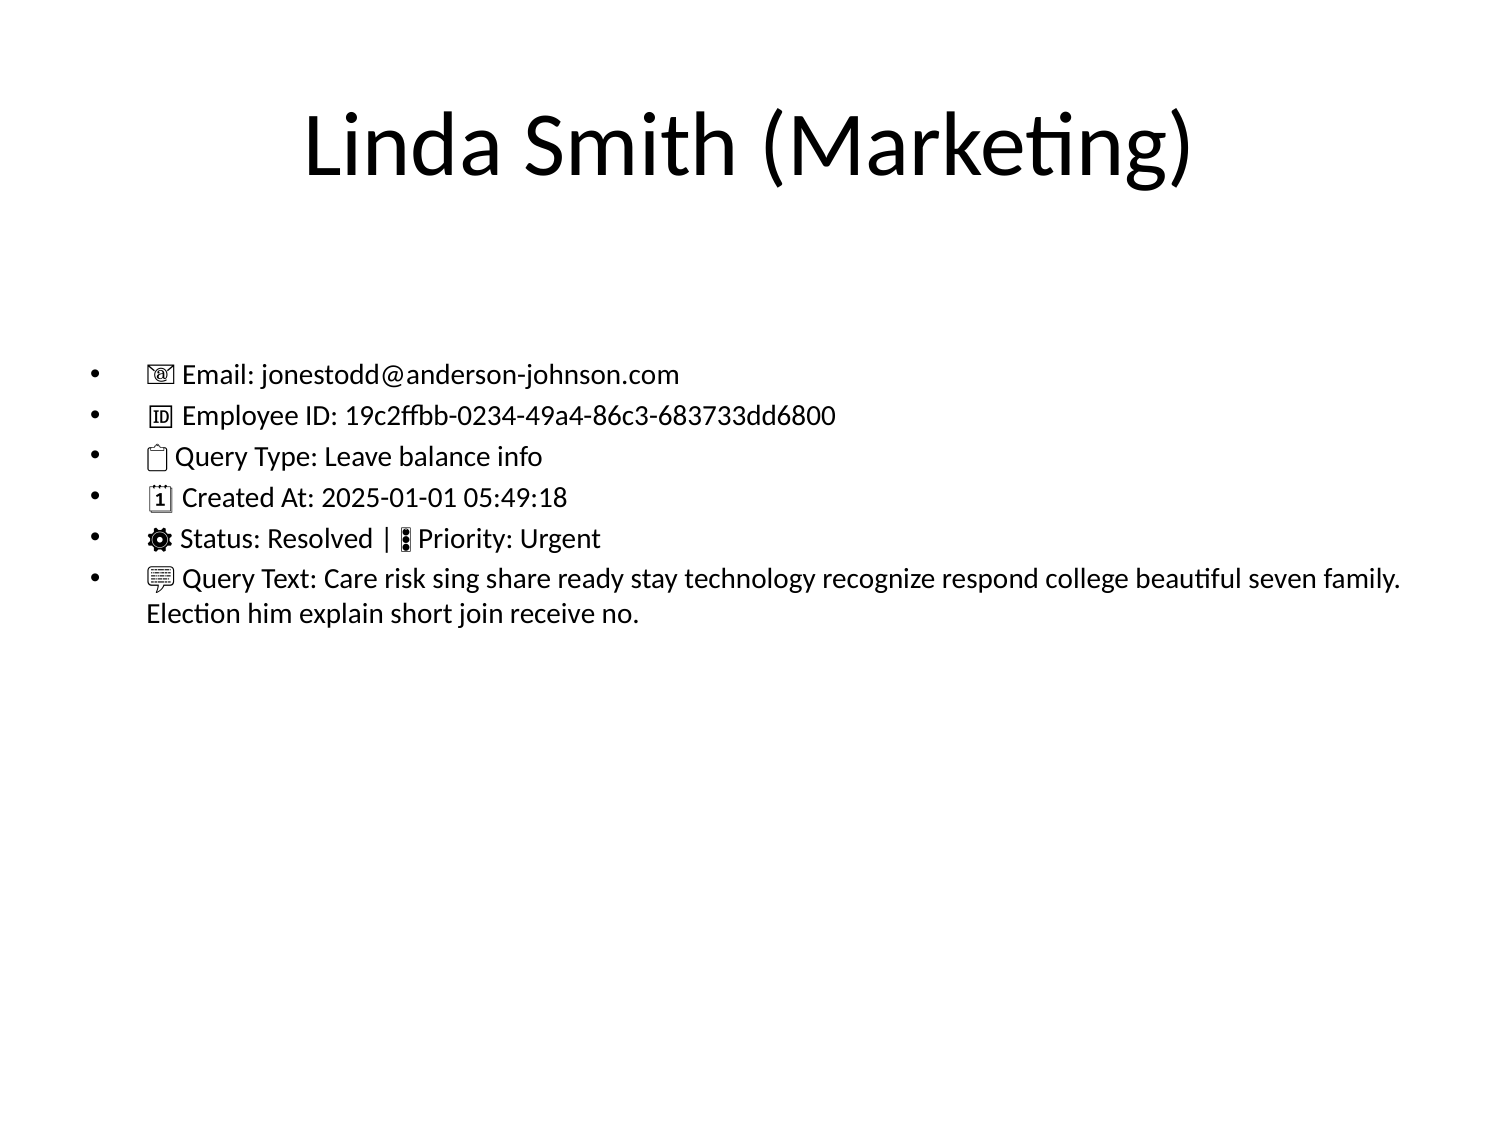

# Linda Smith (Marketing)

📧 Email: jonestodd@anderson-johnson.com
🆔 Employee ID: 19c2ffbb-0234-49a4-86c3-683733dd6800
📋 Query Type: Leave balance info
🗓 Created At: 2025-01-01 05:49:18
⚙ Status: Resolved | 🚦 Priority: Urgent
💬 Query Text: Care risk sing share ready stay technology recognize respond college beautiful seven family. Election him explain short join receive no.